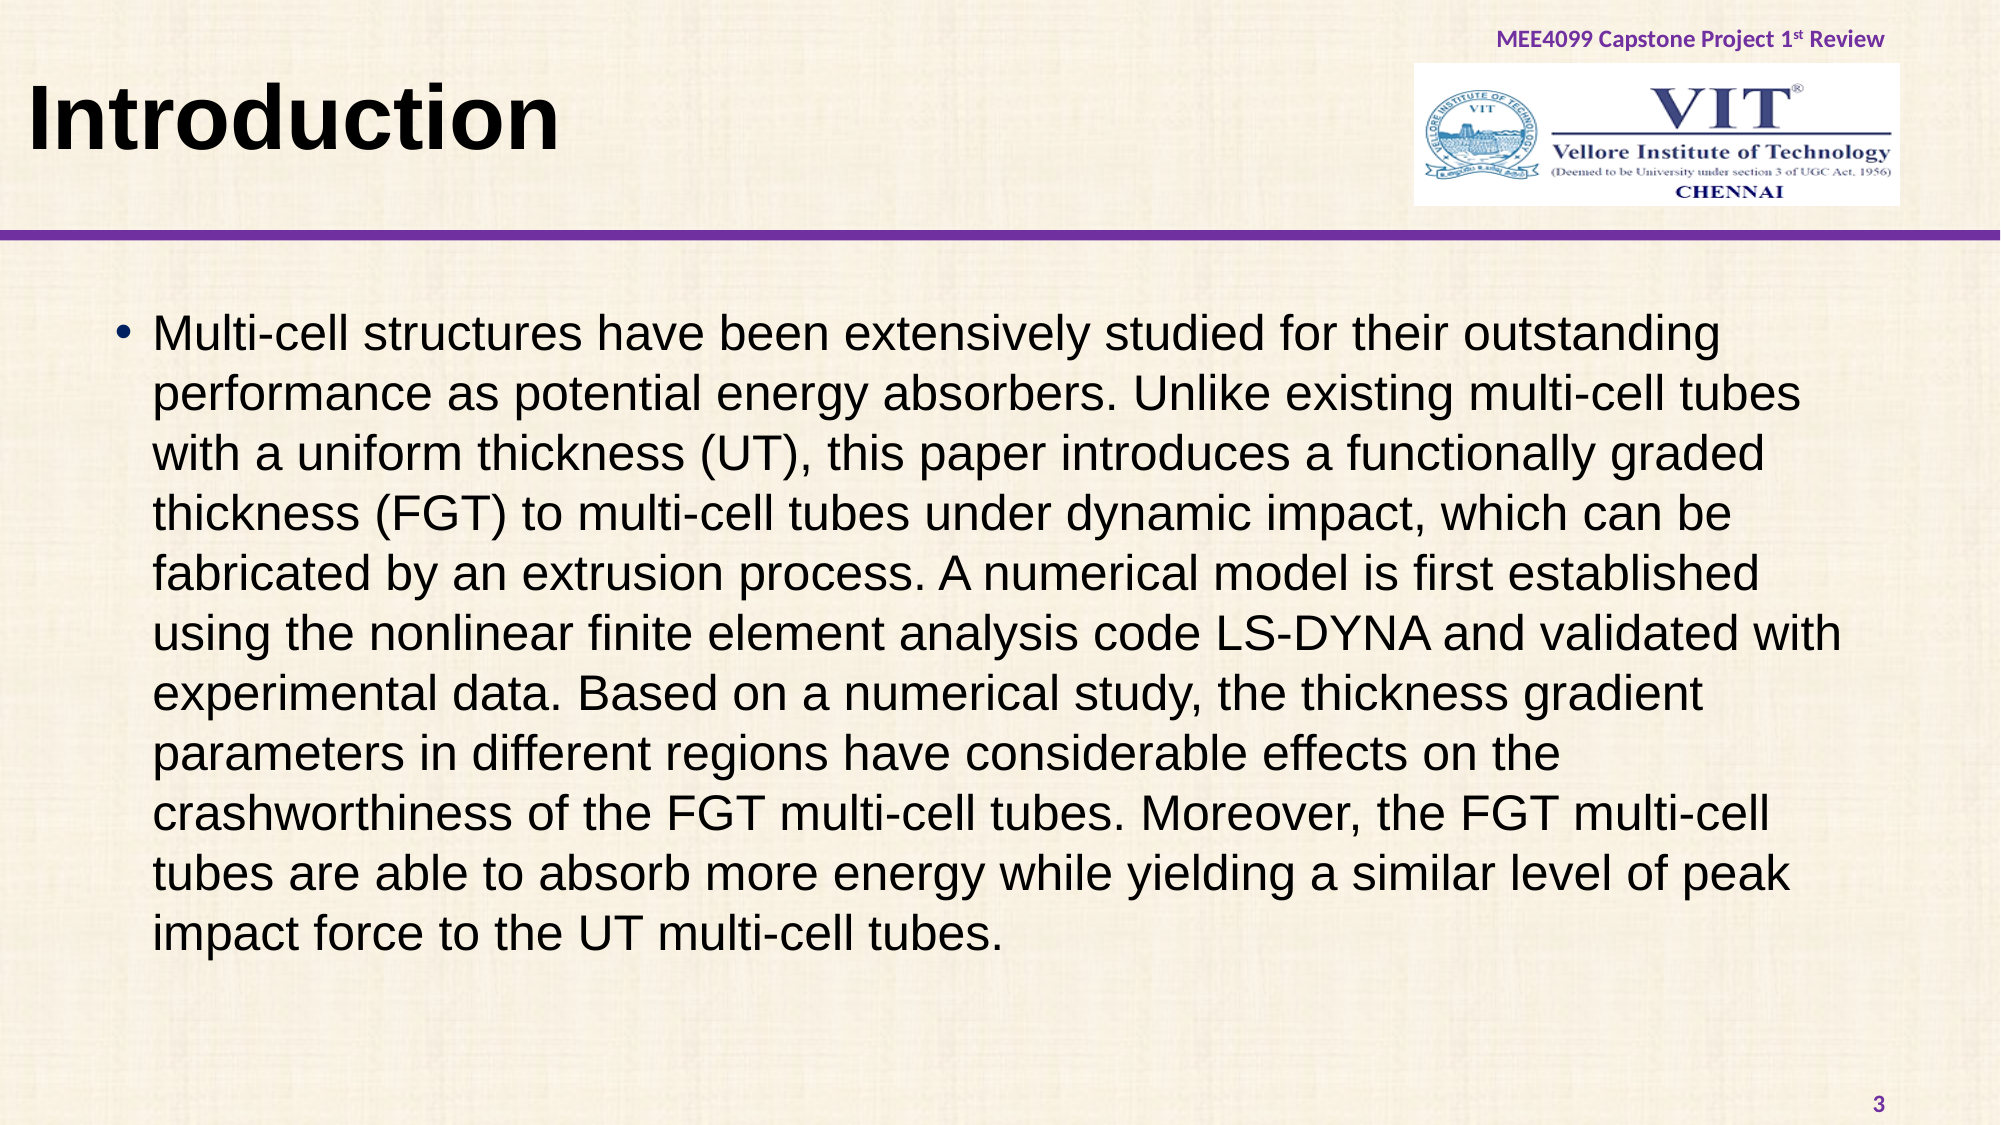

# Introduction
Multi-cell structures have been extensively studied for their outstanding performance as potential energy absorbers. Unlike existing multi-cell tubes with a uniform thickness (UT), this paper introduces a functionally graded thickness (FGT) to multi-cell tubes under dynamic impact, which can be fabricated by an extrusion process. A numerical model is first established using the nonlinear finite element analysis code LS-DYNA and validated with experimental data. Based on a numerical study, the thickness gradient parameters in different regions have considerable effects on the crashworthiness of the FGT multi-cell tubes. Moreover, the FGT multi-cell tubes are able to absorb more energy while yielding a similar level of peak impact force to the UT multi-cell tubes.
3